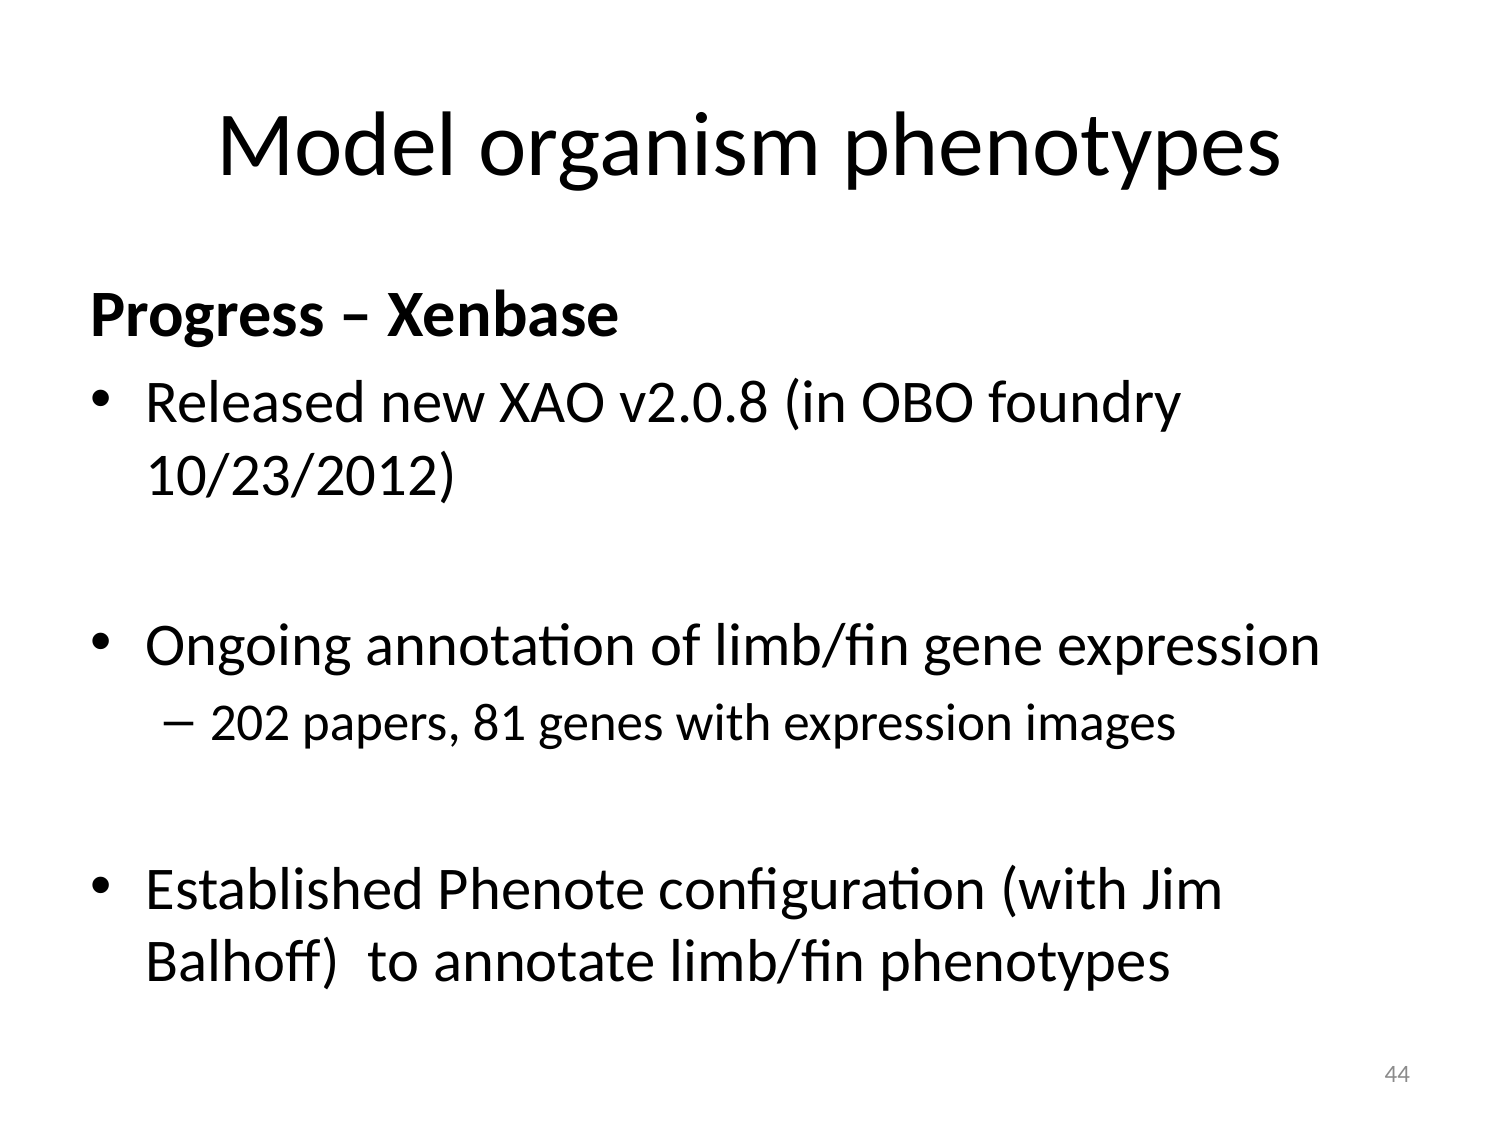

# Model organism phenotypes
Progress – Xenbase
Released new XAO v2.0.8 (in OBO foundry 10/23/2012)

Ongoing annotation of limb/fin gene expression
202 papers, 81 genes with expression images

Established Phenote configuration (with Jim Balhoff)  to annotate limb/fin phenotypes

44